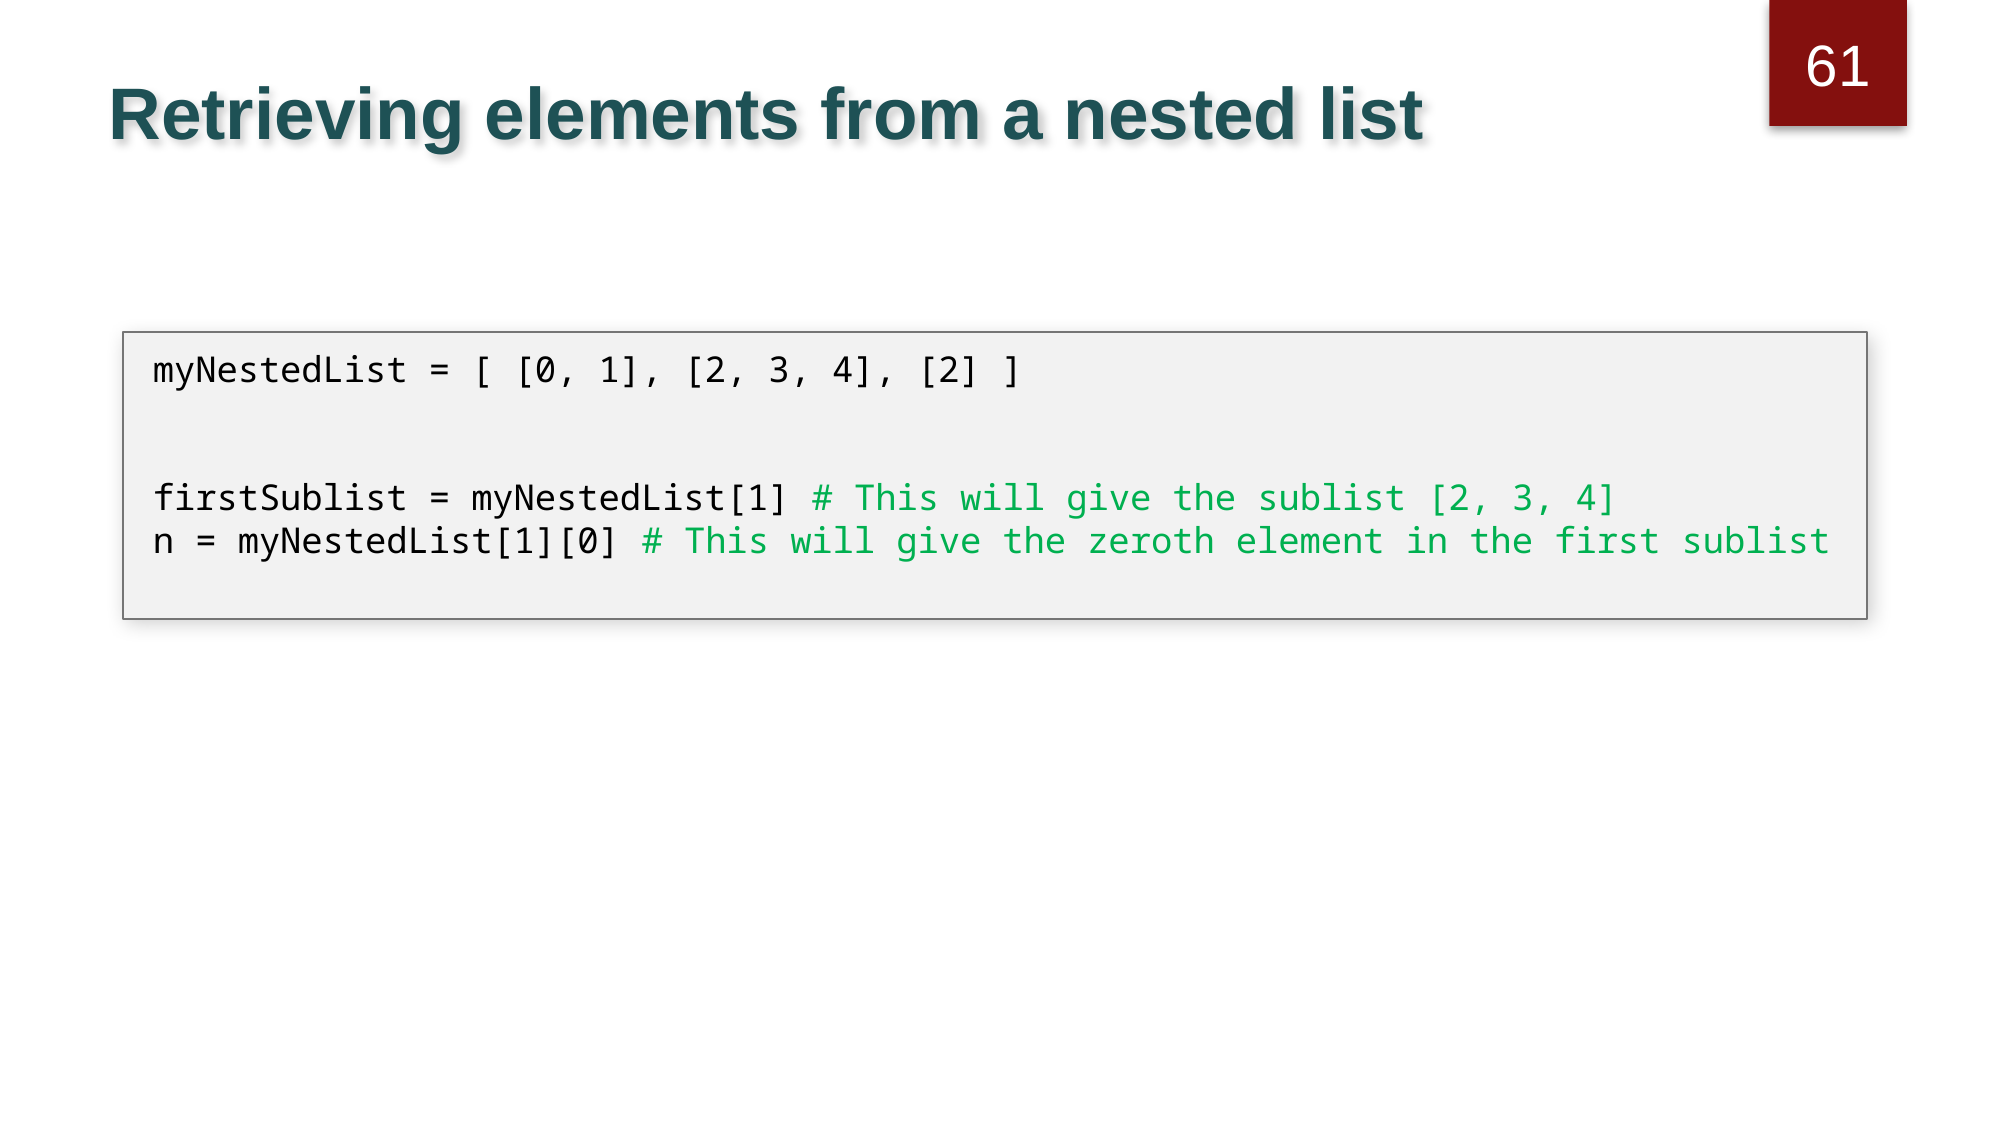

61
# Retrieving elements from a nested list
myNestedList = [ [0, 1], [2, 3, 4], [2] ]

firstSublist = myNestedList[1] # This will give the sublist [2, 3, 4]
n = myNestedList[1][0] # This will give the zeroth element in the first sublist